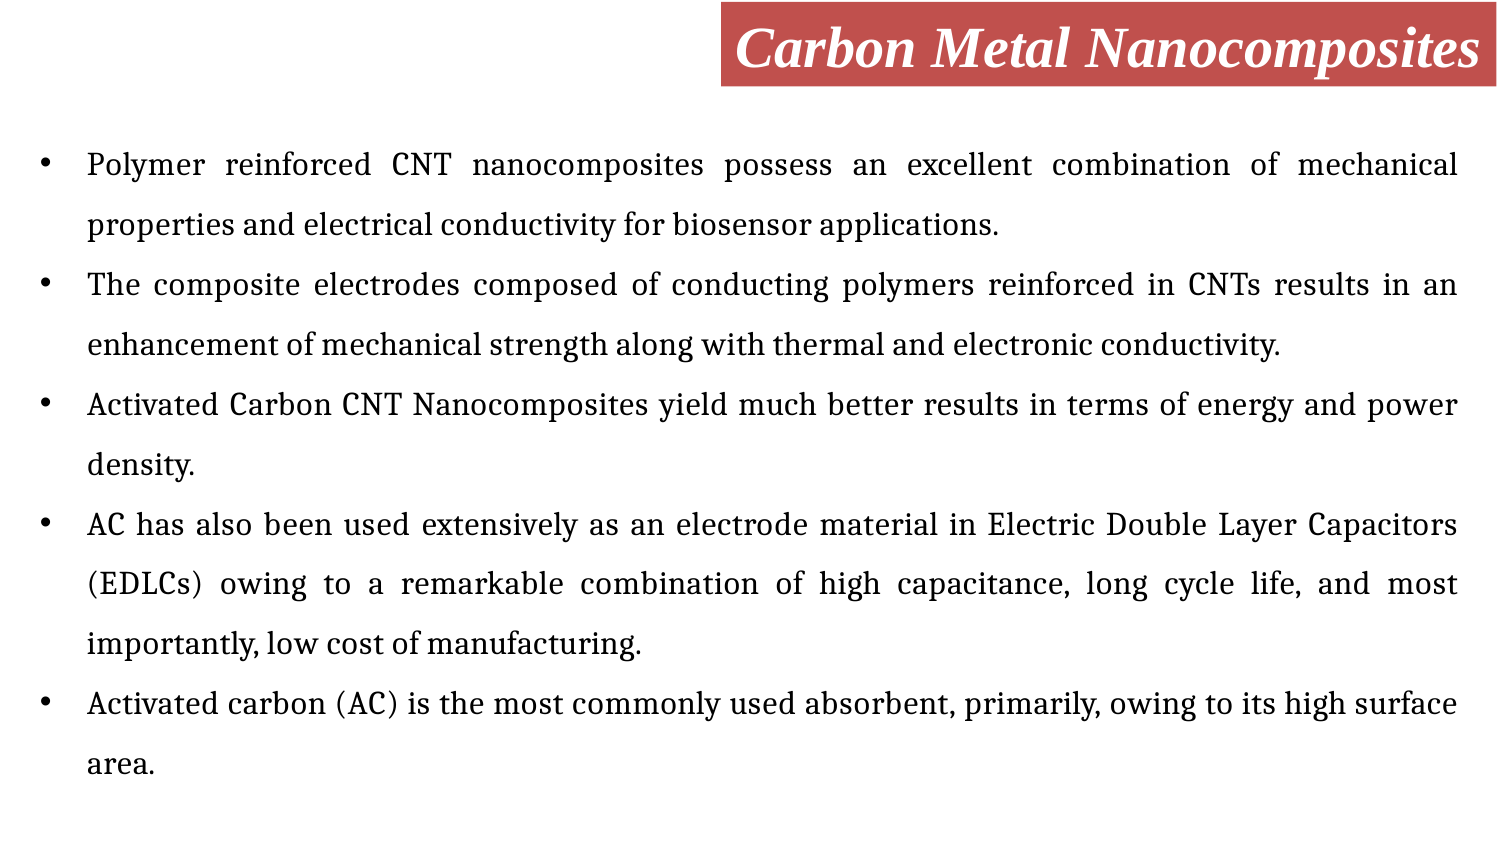

Carbon Metal Nanocomposites
Polymer reinforced CNT nanocomposites possess an excellent combination of mechanical properties and electrical conductivity for biosensor applications.
The composite electrodes composed of conducting polymers reinforced in CNTs results in an enhancement of mechanical strength along with thermal and electronic conductivity.
Activated Carbon CNT Nanocomposites yield much better results in terms of energy and power density.
AC has also been used extensively as an electrode material in Electric Double Layer Capacitors (EDLCs) owing to a remarkable combination of high capacitance, long cycle life, and most importantly, low cost of manufacturing.
Activated carbon (AC) is the most commonly used absorbent, primarily, owing to its high surface area.